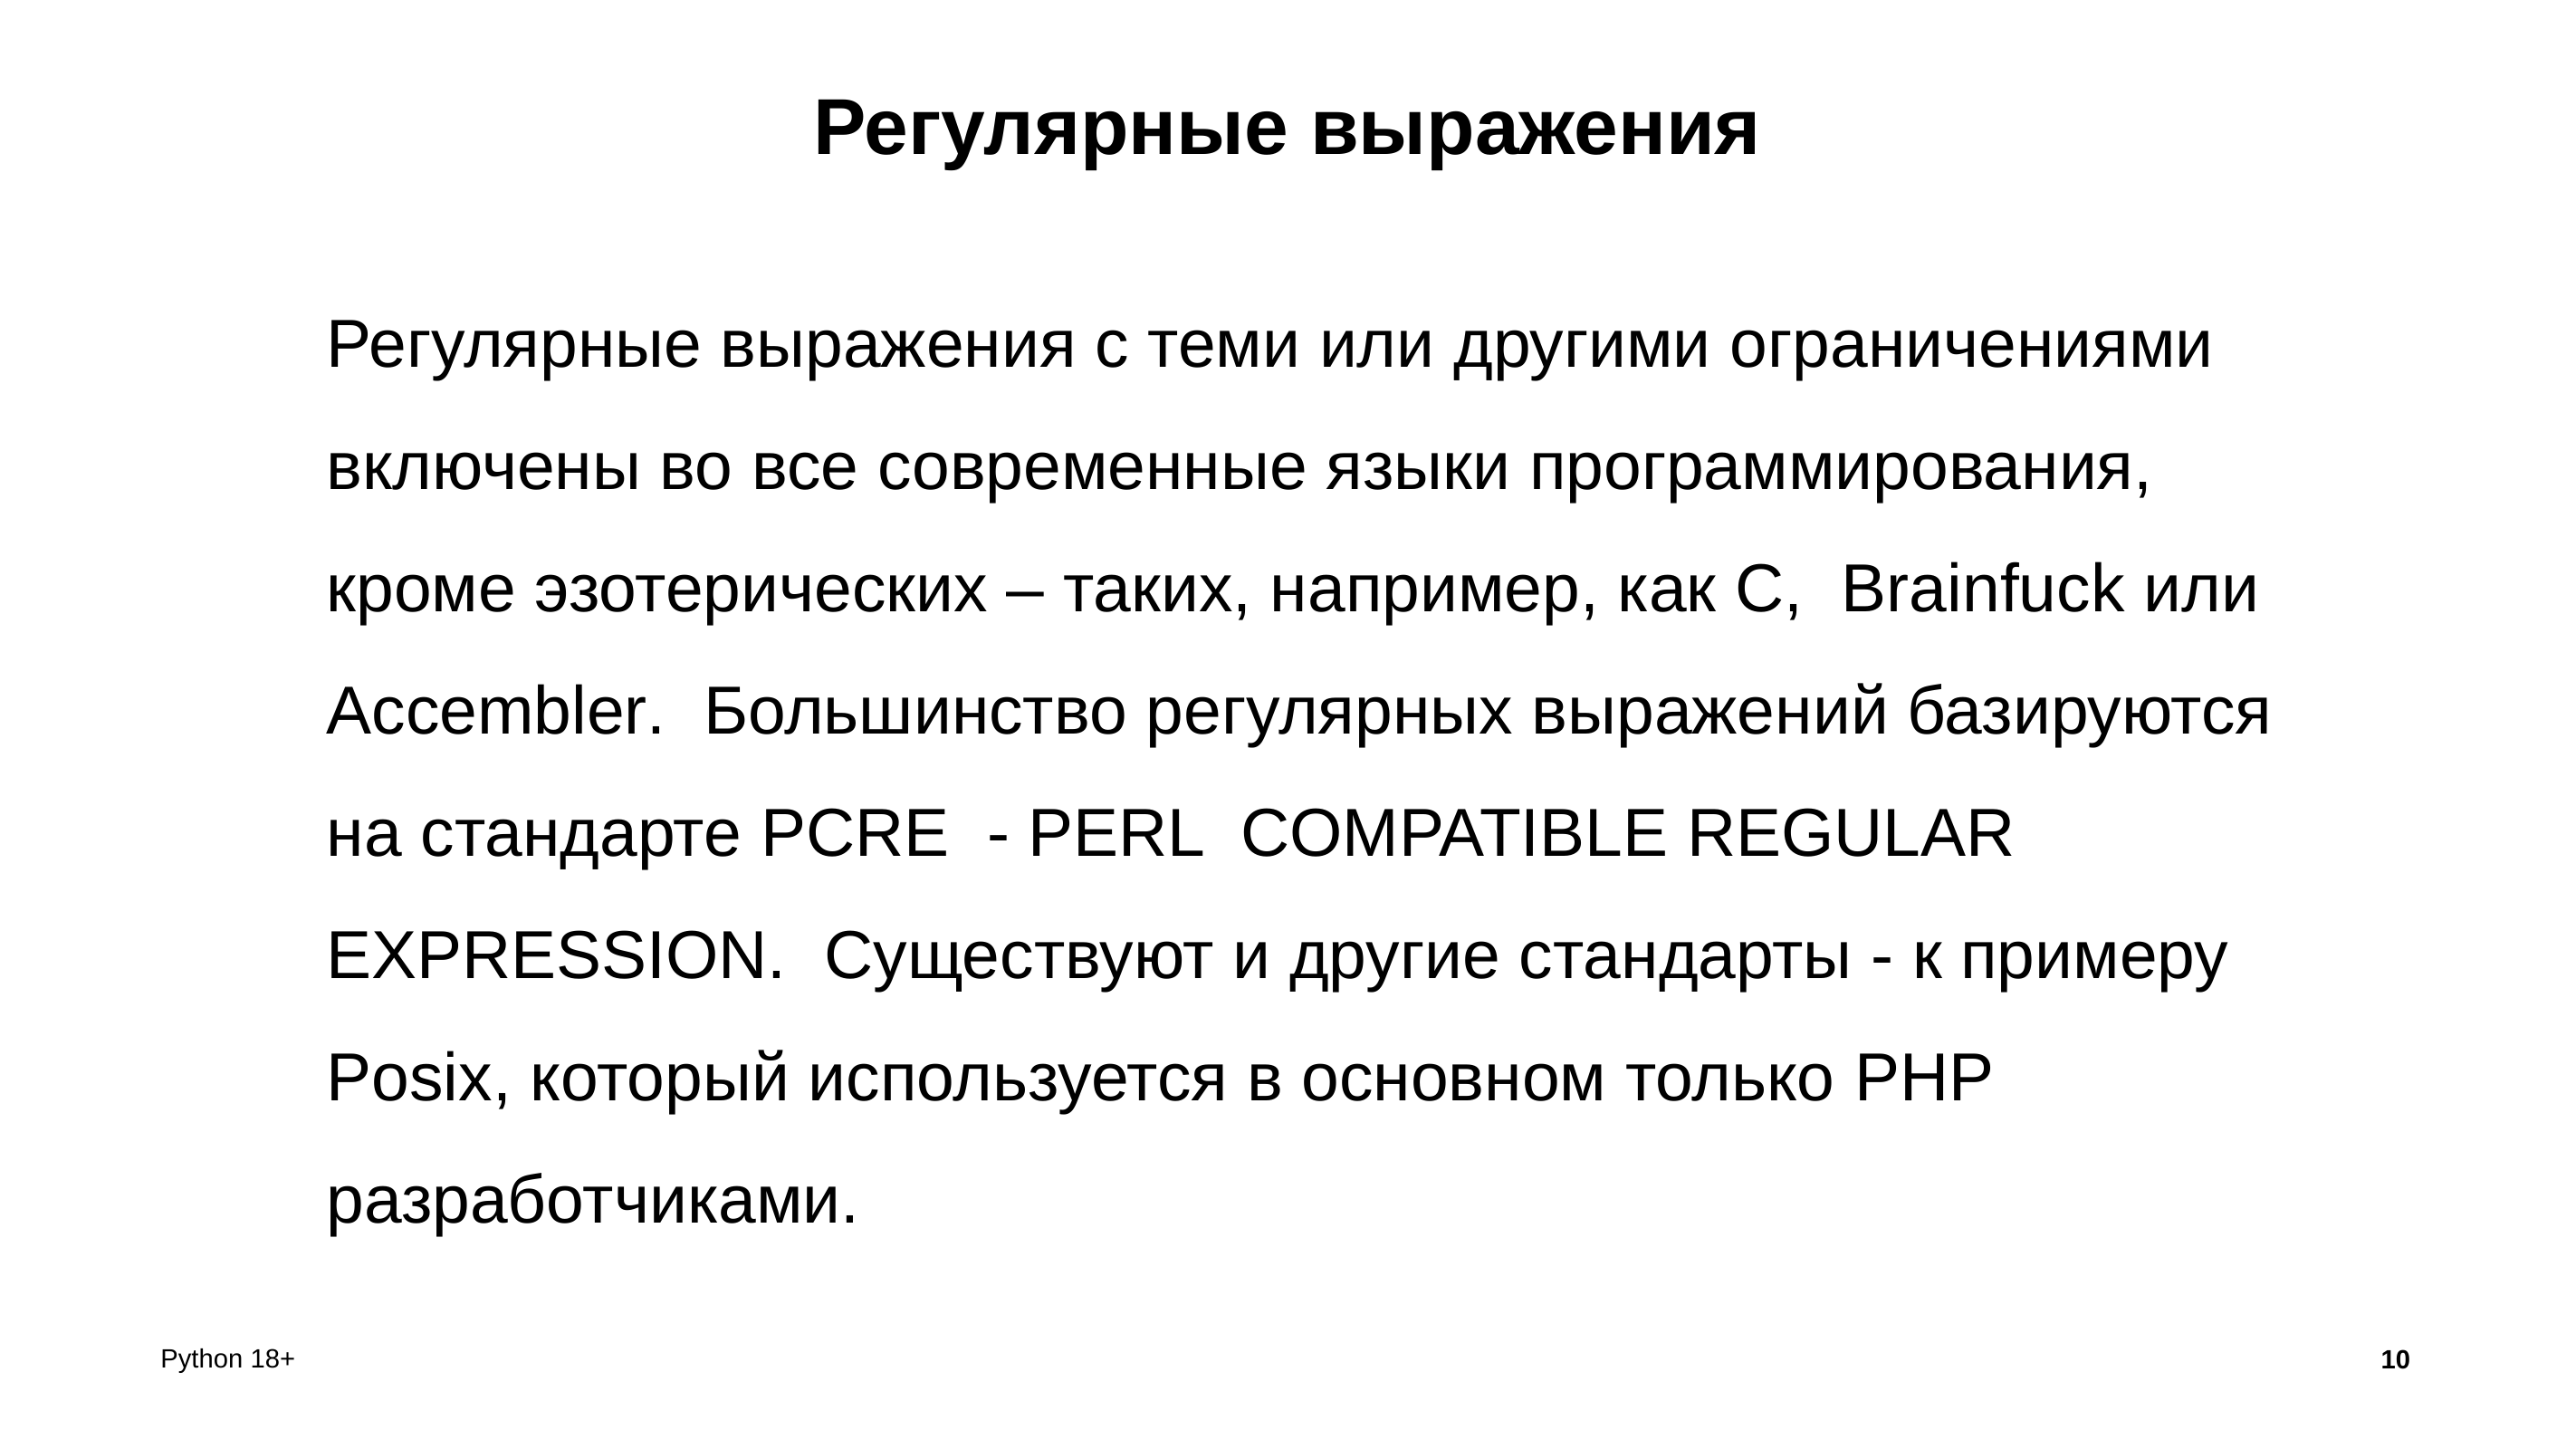

# Регулярные выражения
Регулярные выражения с теми или другими ограничениями включены во все современные языки программирования, кроме эзотерических – таких, например, как С,  Brainfuck или Accembler.  Большинство регулярных выражений базируются на стандарте PCRE  - PERL  COMPATIBLE REGULAR EXPRESSION.  Существуют и другие стандарты - к примеру Posix, который используется в основном только PHP разработчиками.
10
Python 18+